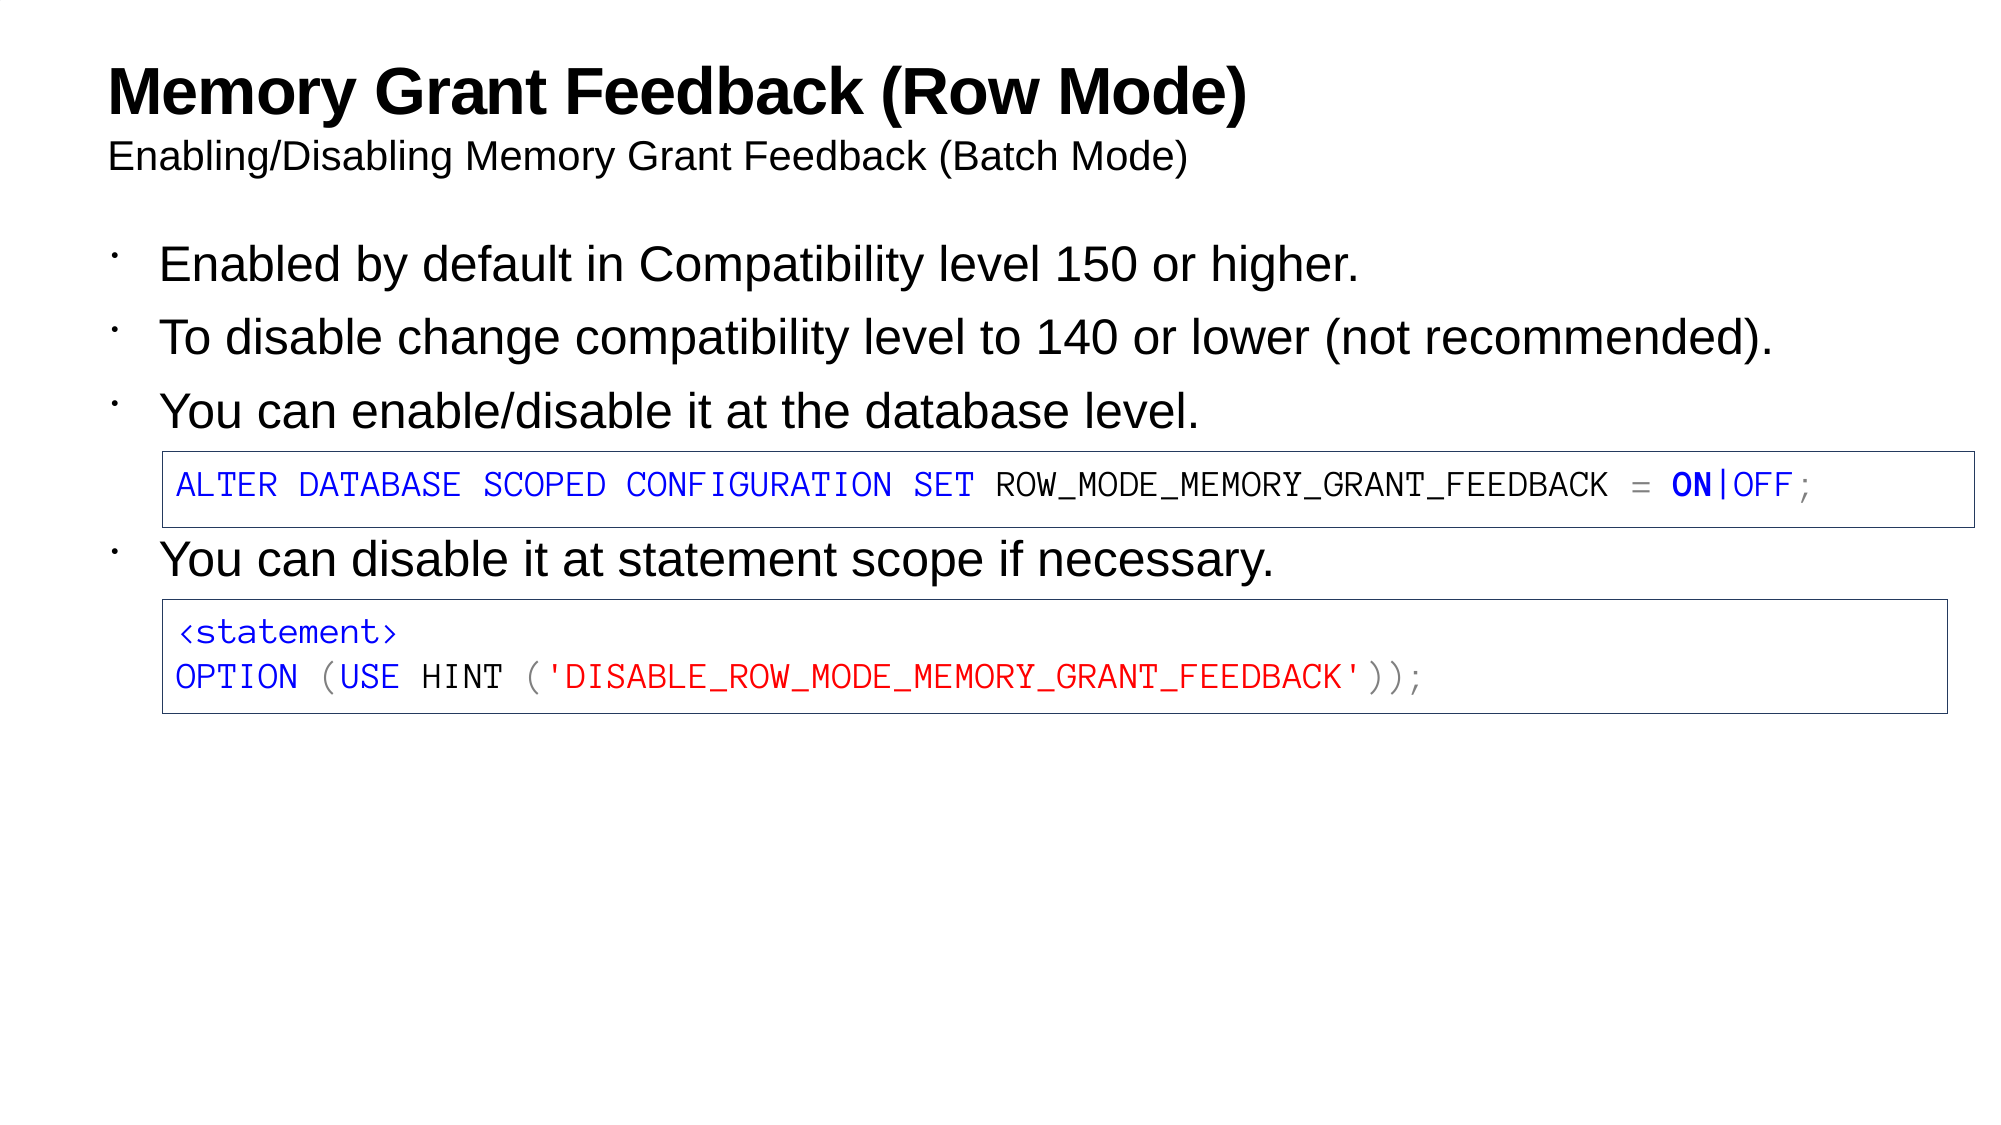

# Memory Grant Feedback (Row Mode)
Enabling/Disabling Memory Grant Feedback (Batch Mode)
Enabled by default in Compatibility level 150 or higher.
To disable change compatibility level to 140 or lower (not recommended).
You can enable/disable it at the database level.

You can disable it at statement scope if necessary.

ALTER DATABASE SCOPED CONFIGURATION SET ROW_MODE_MEMORY_GRANT_FEEDBACK = ON|OFF;
<statement>
OPTION (USE HINT ('DISABLE_ROW_MODE_MEMORY_GRANT_FEEDBACK'));